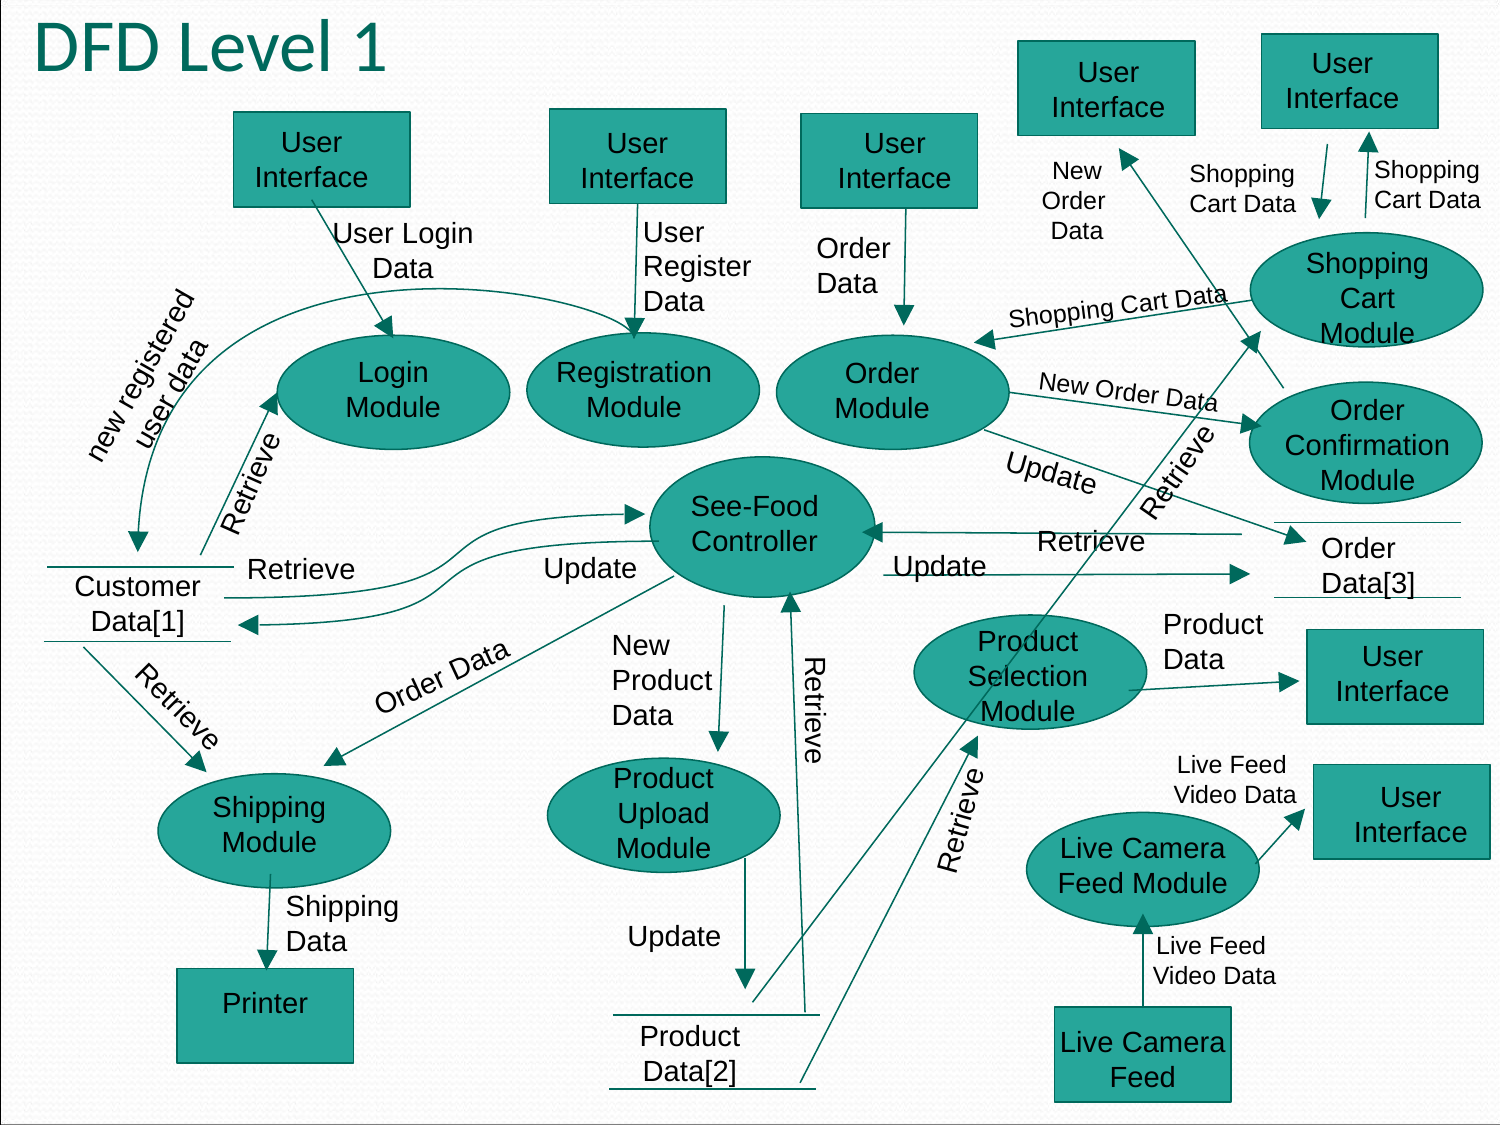

# DFD Level 1
User Interface

User Interface

User Interface

User Interface
User Interface

Shopping Cart Data
New
Order
Data
Shopping Cart Data
User
Register
Data
User Login Data
Order
Data
Shopping Cart Module

Shopping Cart Data

 new registered
user data
Login Module
Registration
Module
Order Module
New Order Data

Order Confirmation Module

Retrieve
Update
Retrieve

See-Food
Controller
Retrieve
Order
Data[3]
Update
Update
Retrieve
Customer Data[1]
Product Data
Product Selection Module
New
Product Data
User Interface

User Interface

Order Data
Retrieve
Retrieve
Live Feed
Video Data
Product Upload Module
User Interface

User Interface

Shipping Module
Retrieve

Live Camera Feed Module
Shipping
Data

Update
Live Feed
Video Data

Printer
Product Data[2]

Live Camera Feed